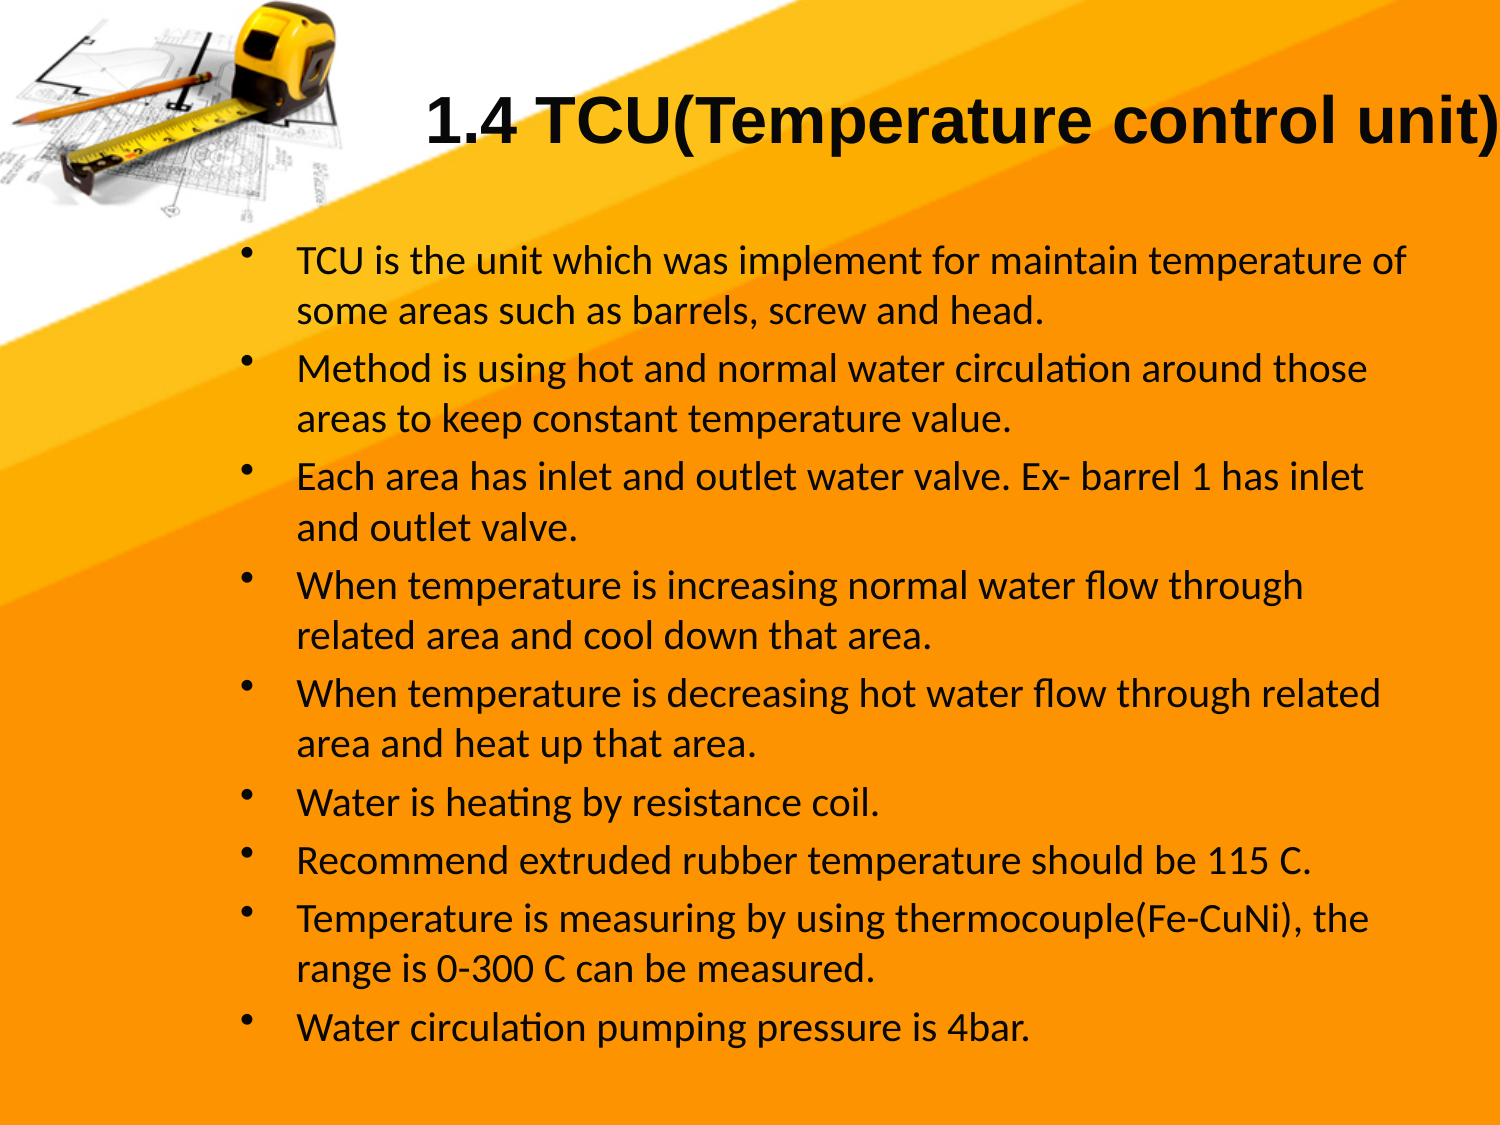

# 1.4 TCU(Temperature control unit)
TCU is the unit which was implement for maintain temperature of some areas such as barrels, screw and head.
Method is using hot and normal water circulation around those areas to keep constant temperature value.
Each area has inlet and outlet water valve. Ex- barrel 1 has inlet and outlet valve.
When temperature is increasing normal water flow through related area and cool down that area.
When temperature is decreasing hot water flow through related area and heat up that area.
Water is heating by resistance coil.
Recommend extruded rubber temperature should be 115 C.
Temperature is measuring by using thermocouple(Fe-CuNi), the range is 0-300 C can be measured.
Water circulation pumping pressure is 4bar.